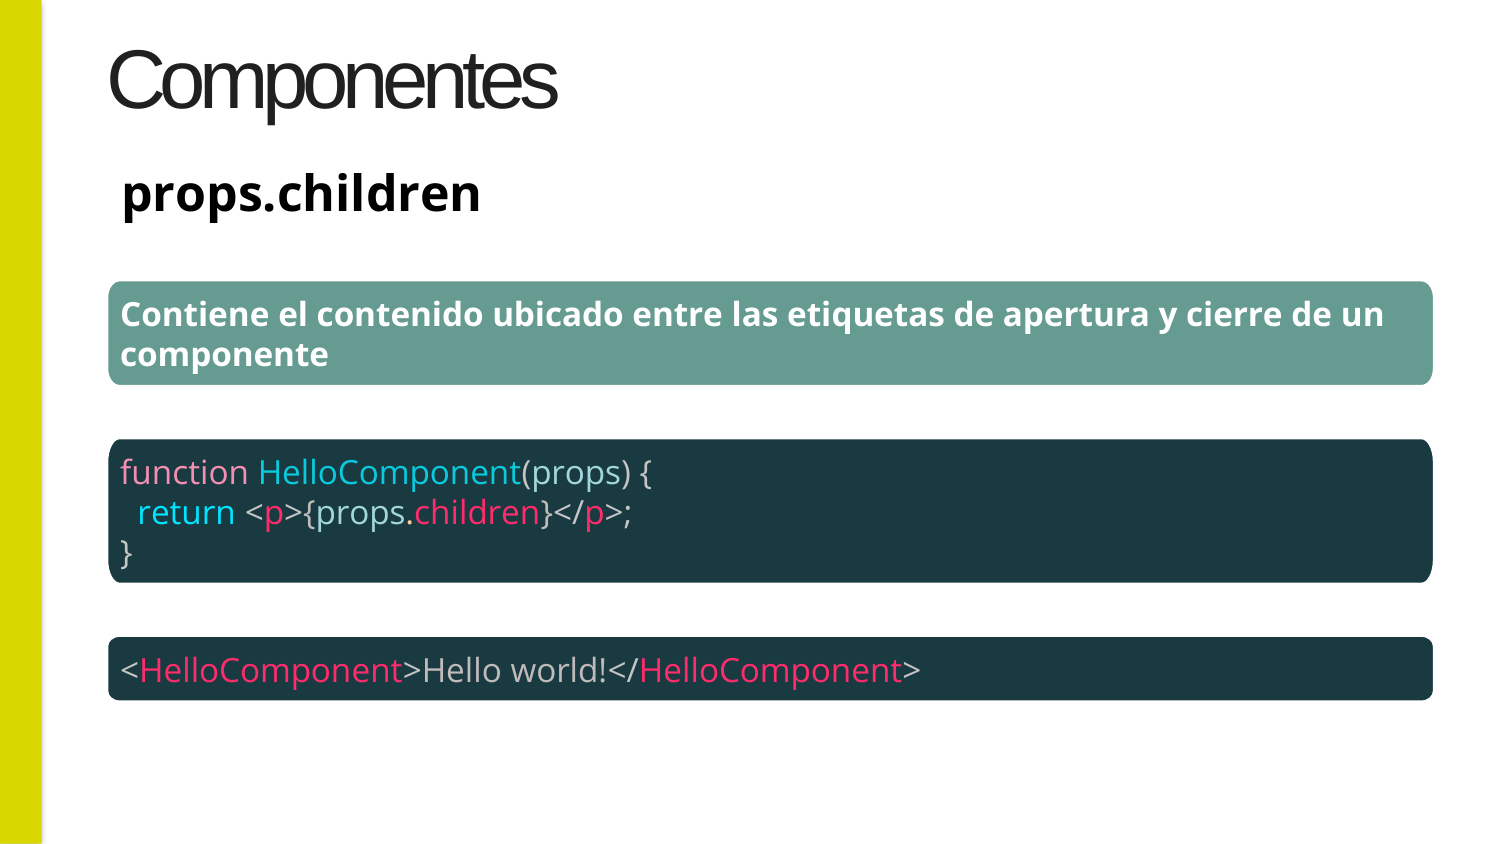

# Componentes
props.children
Contiene el contenido ubicado entre las etiquetas de apertura y cierre de un componente
function HelloComponent(props) {
  return <p>{props.children}</p>;
}
<HelloComponent>Hello world!</HelloComponent>